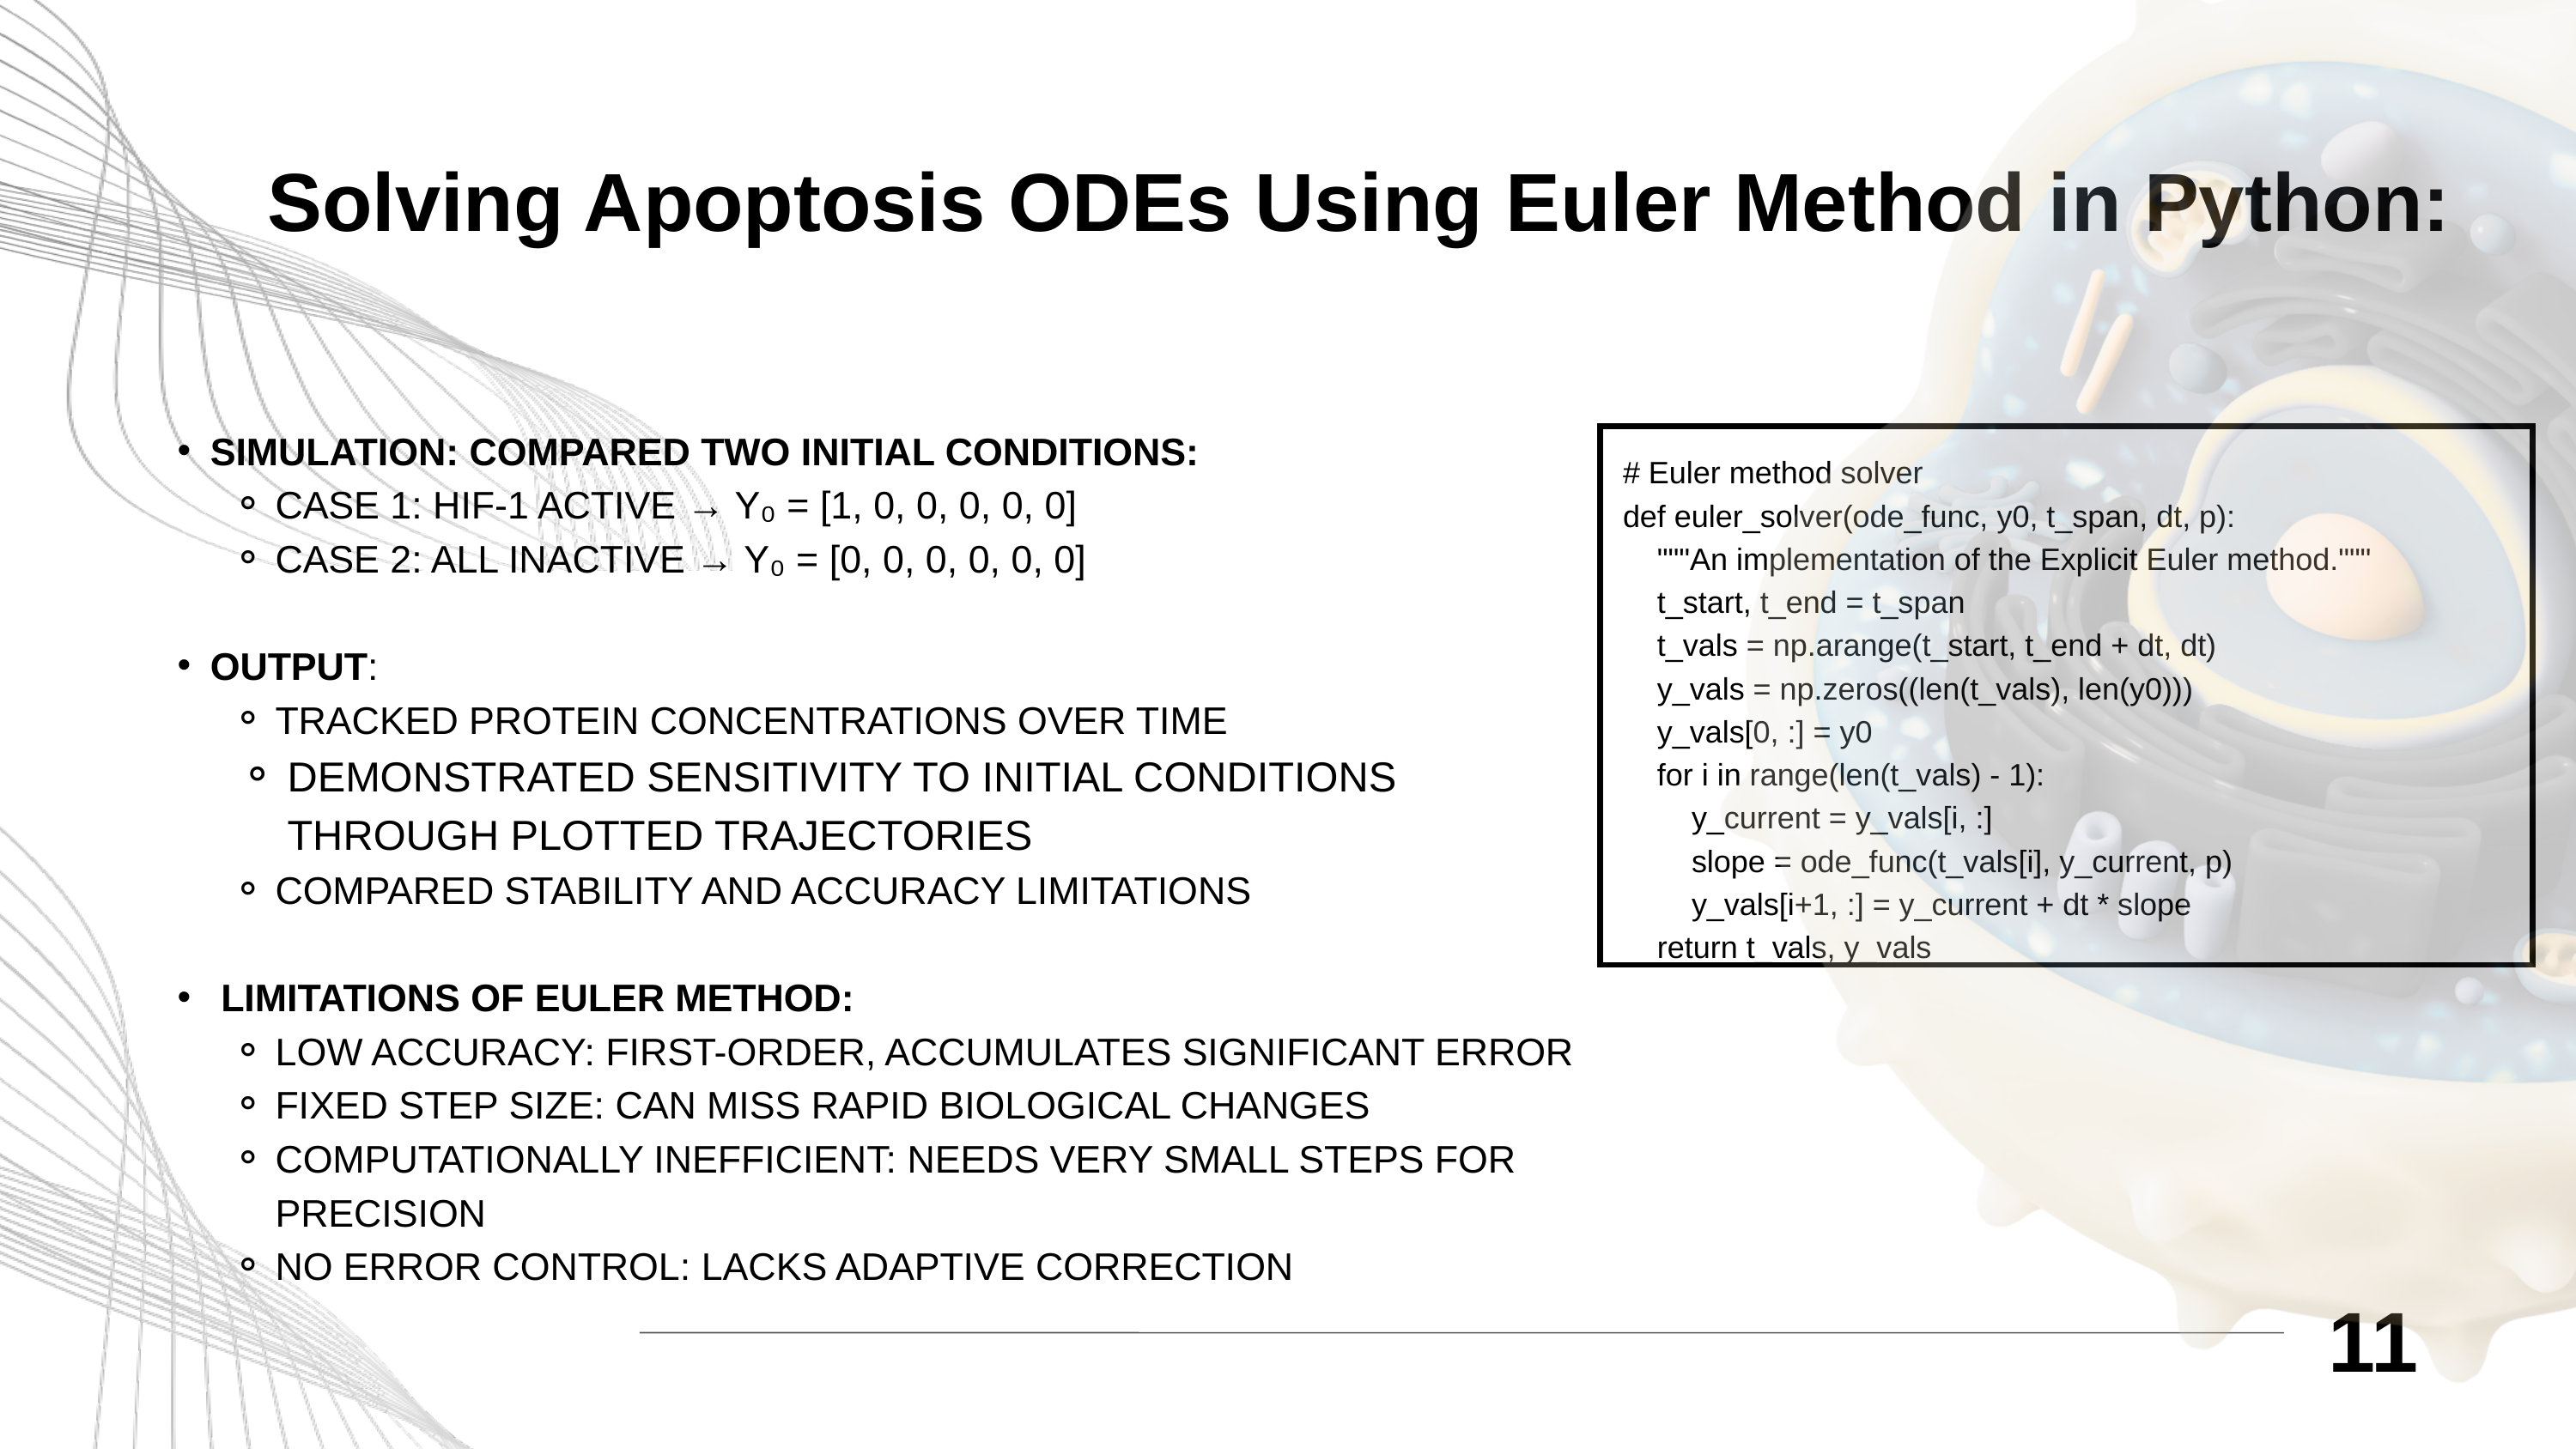

Solving Apoptosis ODEs Using Euler Method in Python:
SIMULATION: COMPARED TWO INITIAL CONDITIONS:
CASE 1: HIF-1 ACTIVE → Y₀ = [1, 0, 0, 0, 0, 0]
CASE 2: ALL INACTIVE → Y₀ = [0, 0, 0, 0, 0, 0]

OUTPUT:
TRACKED PROTEIN CONCENTRATIONS OVER TIME
DEMONSTRATED SENSITIVITY TO INITIAL CONDITIONS THROUGH PLOTTED TRAJECTORIES
COMPARED STABILITY AND ACCURACY LIMITATIONS

 LIMITATIONS OF EULER METHOD:
LOW ACCURACY: FIRST-ORDER, ACCUMULATES SIGNIFICANT ERROR
FIXED STEP SIZE: CAN MISS RAPID BIOLOGICAL CHANGES
COMPUTATIONALLY INEFFICIENT: NEEDS VERY SMALL STEPS FOR PRECISION
NO ERROR CONTROL: LACKS ADAPTIVE CORRECTION

# Euler method solver
def euler_solver(ode_func, y0, t_span, dt, p):
    """An implementation of the Explicit Euler method."""
    t_start, t_end = t_span
    t_vals = np.arange(t_start, t_end + dt, dt)
    y_vals = np.zeros((len(t_vals), len(y0)))
    y_vals[0, :] = y0
    for i in range(len(t_vals) - 1):
        y_current = y_vals[i, :]
        slope = ode_func(t_vals[i], y_current, p)
        y_vals[i+1, :] = y_current + dt * slope
    return t_vals, y_vals

11